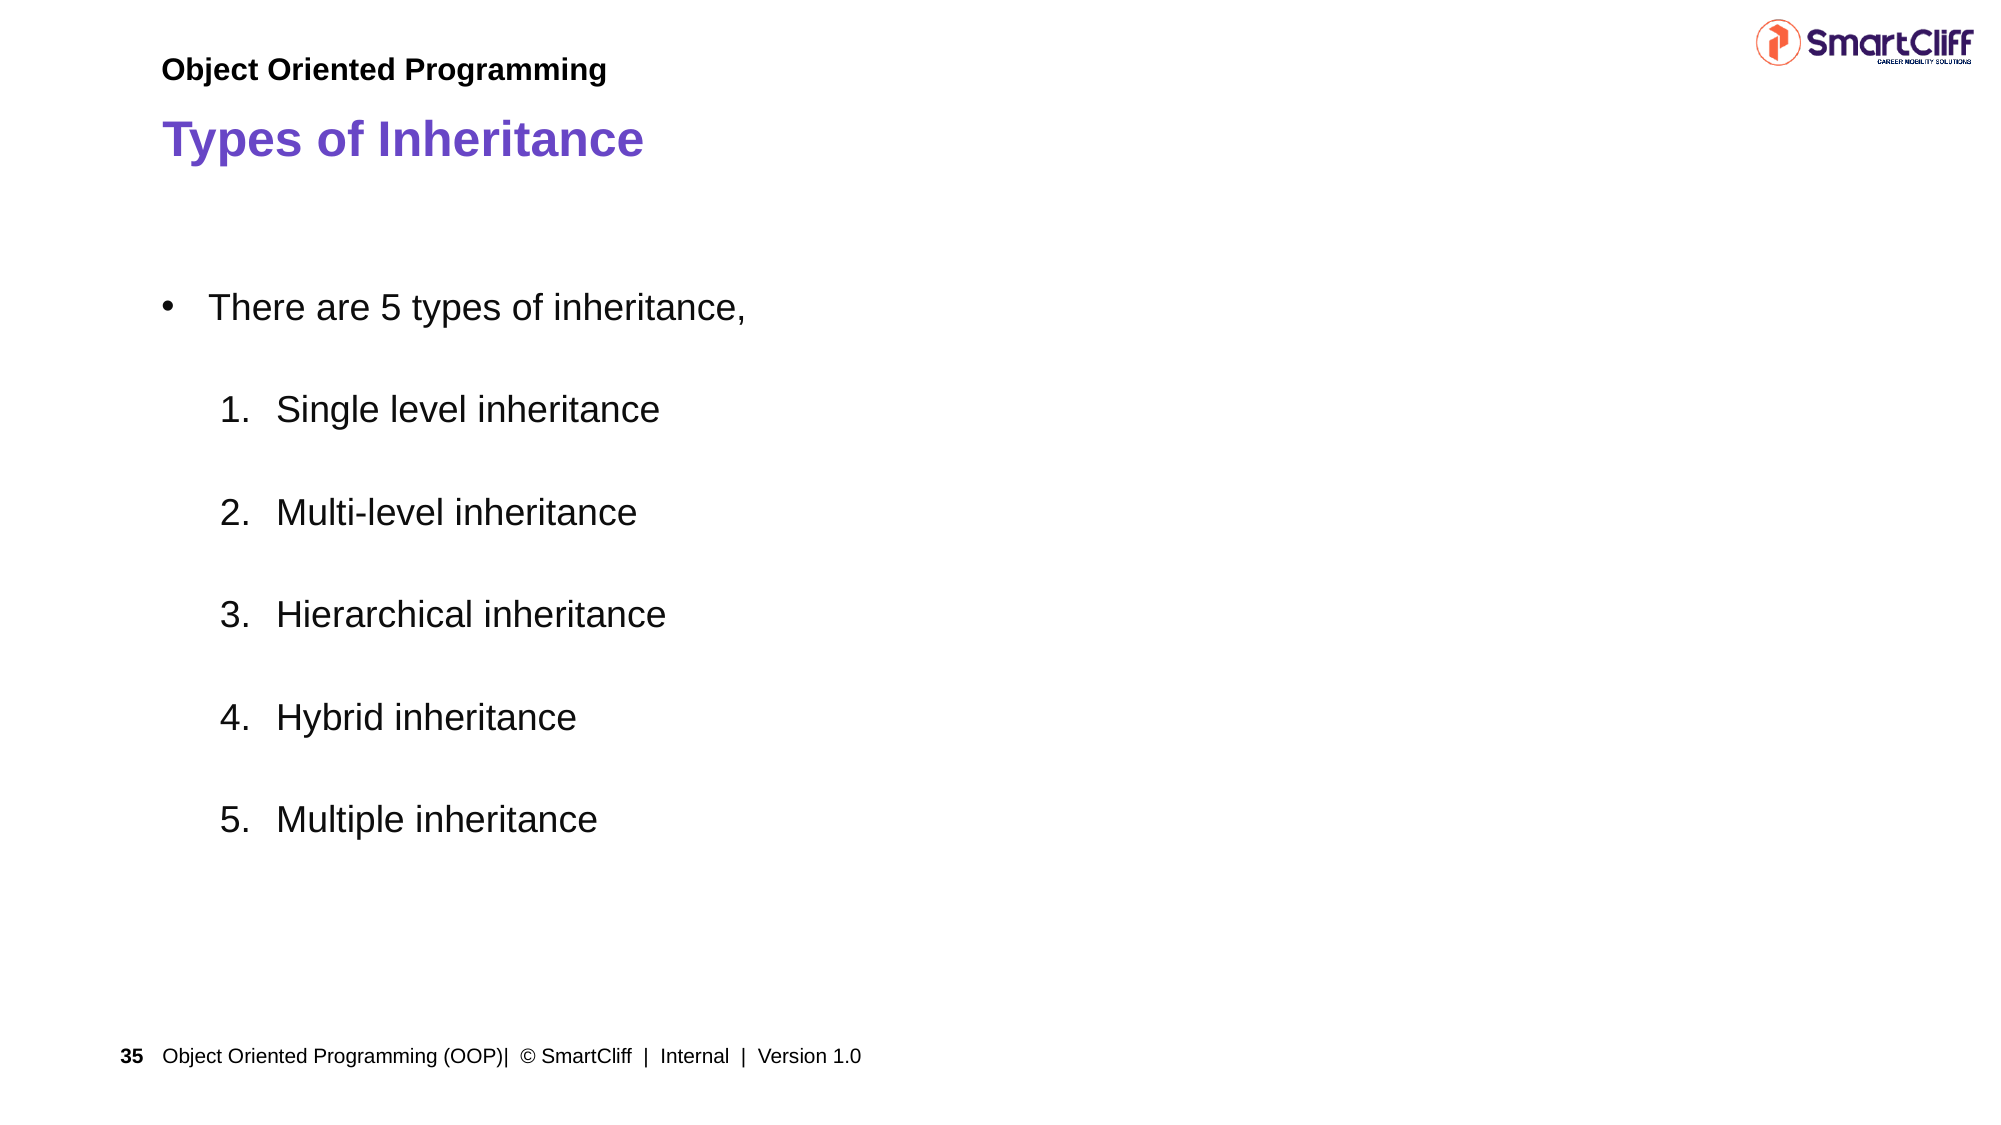

Object Oriented Programming
# Types of Inheritance
There are 5 types of inheritance,
Single level inheritance
Multi-level inheritance
Hierarchical inheritance
Hybrid inheritance
Multiple inheritance
Object Oriented Programming (OOP)|  © SmartCliff  |  Internal  |  Version 1.0
35